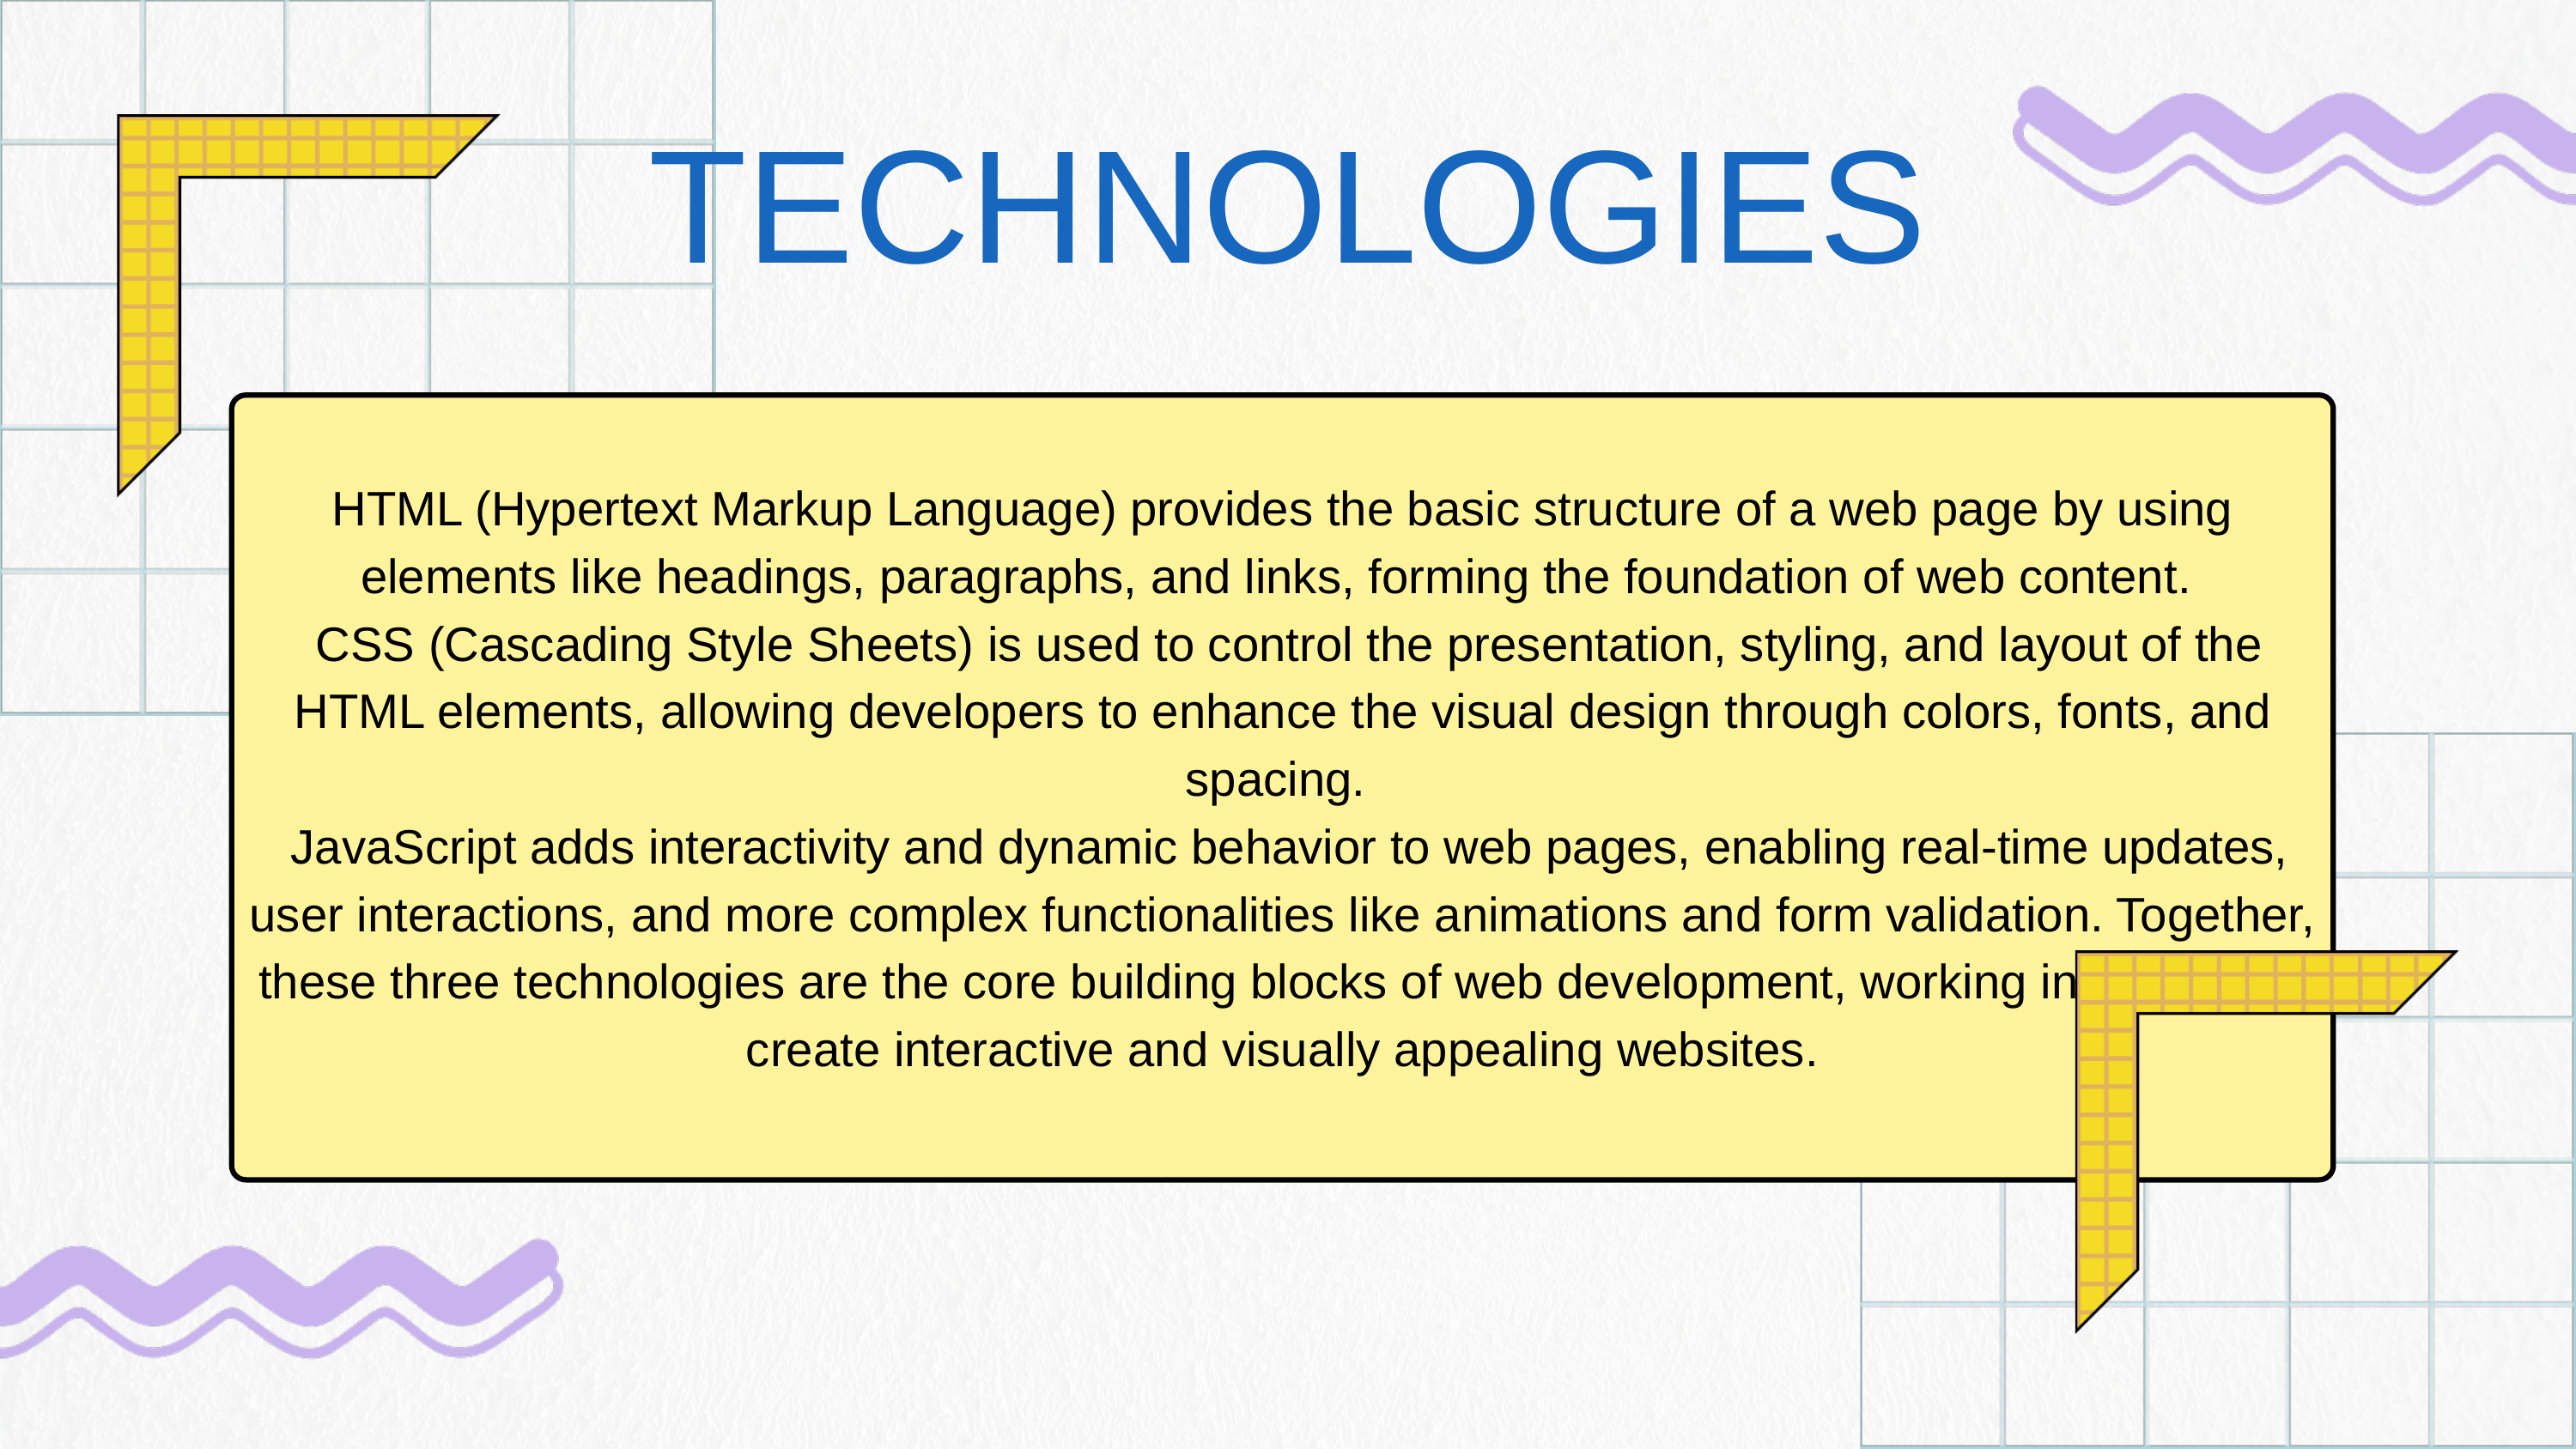

TECHNOLOGIES

HTML (Hypertext Markup Language) provides the basic structure of a web page by using elements like headings, paragraphs, and links, forming the foundation of web content.
 CSS (Cascading Style Sheets) is used to control the presentation, styling, and layout of the HTML elements, allowing developers to enhance the visual design through colors, fonts, and spacing.
 JavaScript adds interactivity and dynamic behavior to web pages, enabling real-time updates, user interactions, and more complex functionalities like animations and form validation. Together, these three technologies are the core building blocks of web development, working in tandem to create interactive and visually appealing websites.